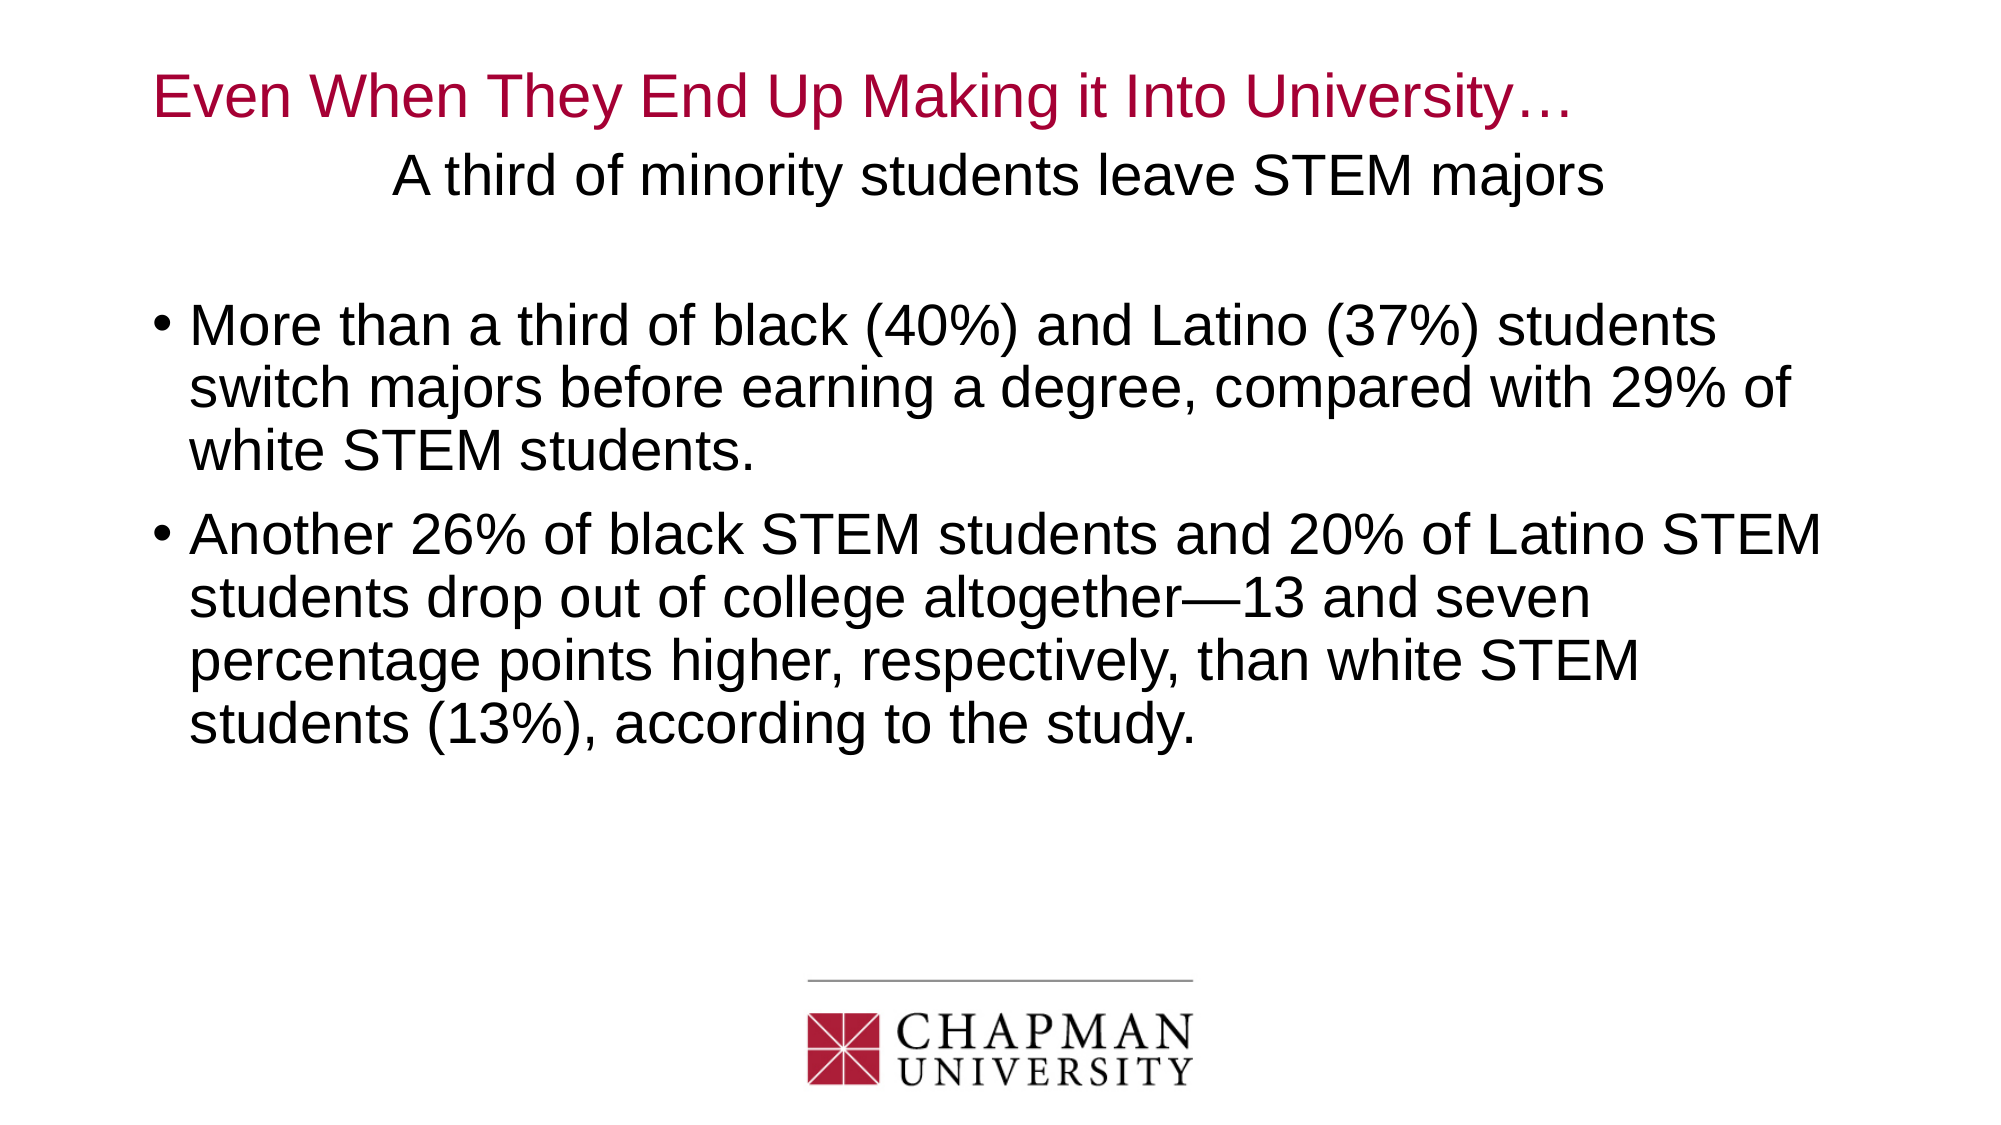

Even When They End Up Making it Into University…
A third of minority students leave STEM majors
More than a third of black (40%) and Latino (37%) students switch majors before earning a degree, compared with 29% of white STEM students.
Another 26% of black STEM students and 20% of Latino STEM students drop out of college altogether—13 and seven percentage points higher, respectively, than white STEM students (13%), according to the study.